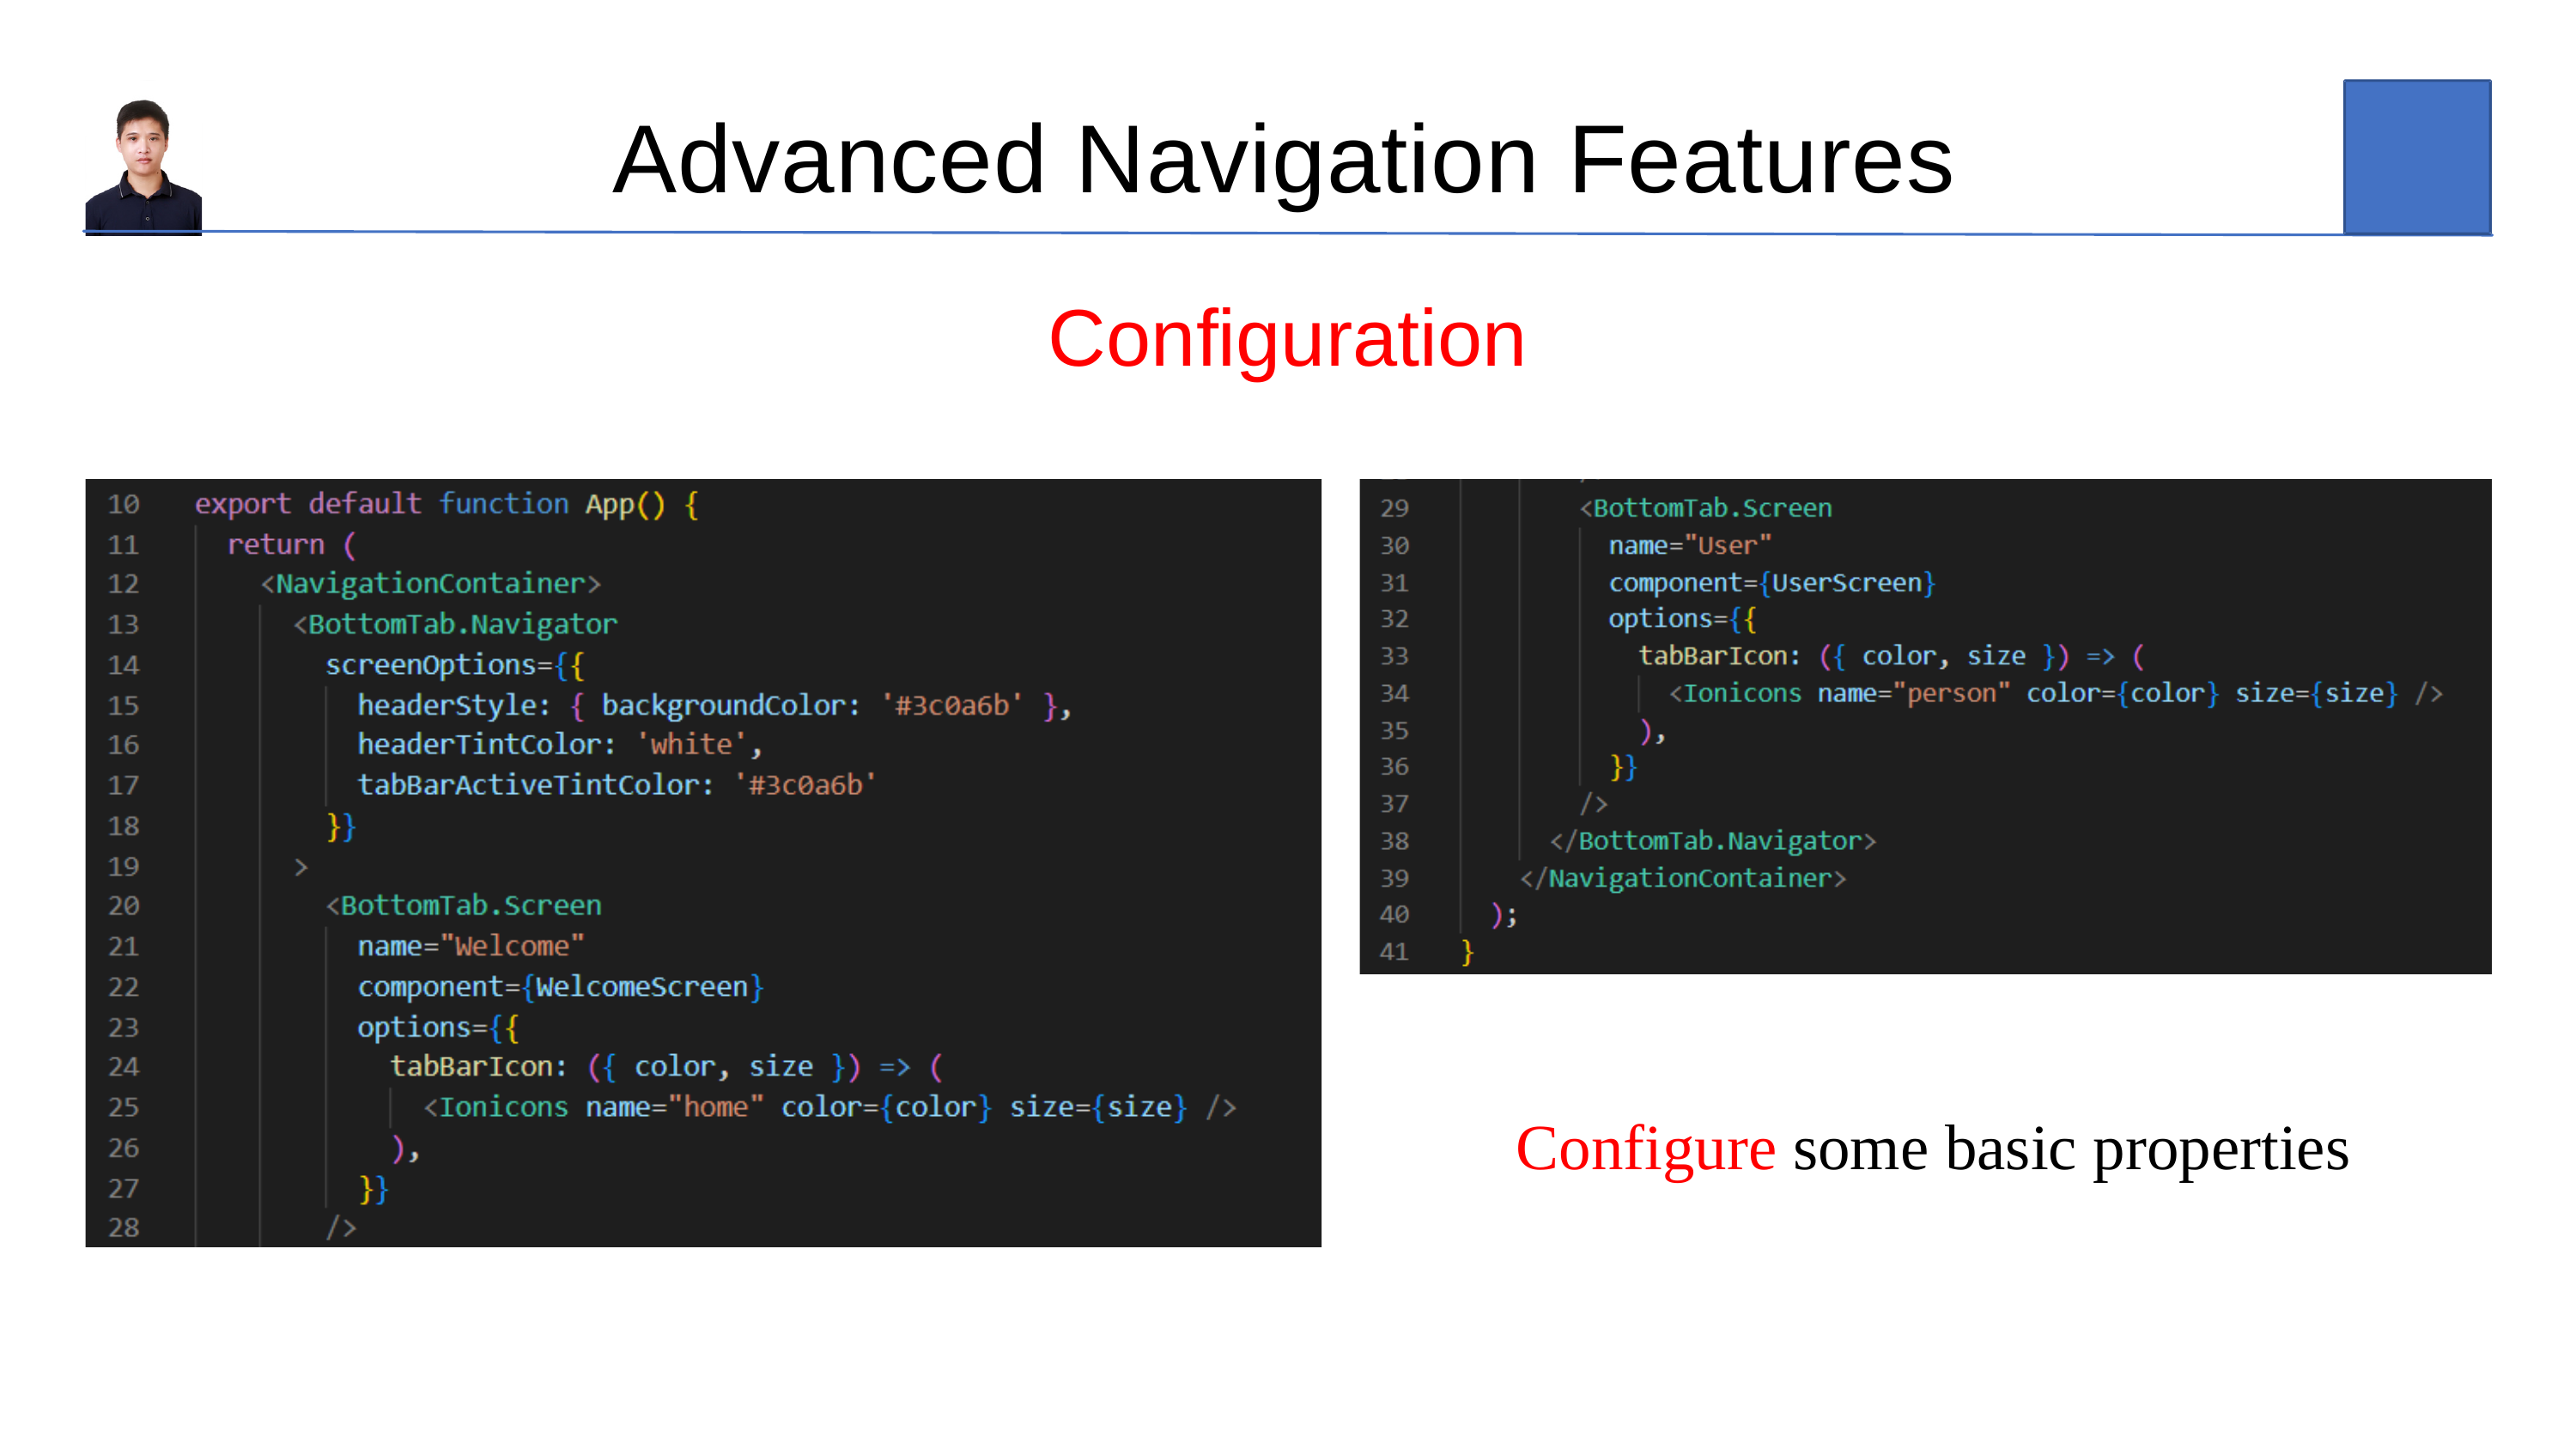

Advanced Navigation Features

Configuration

Configure some basic properties